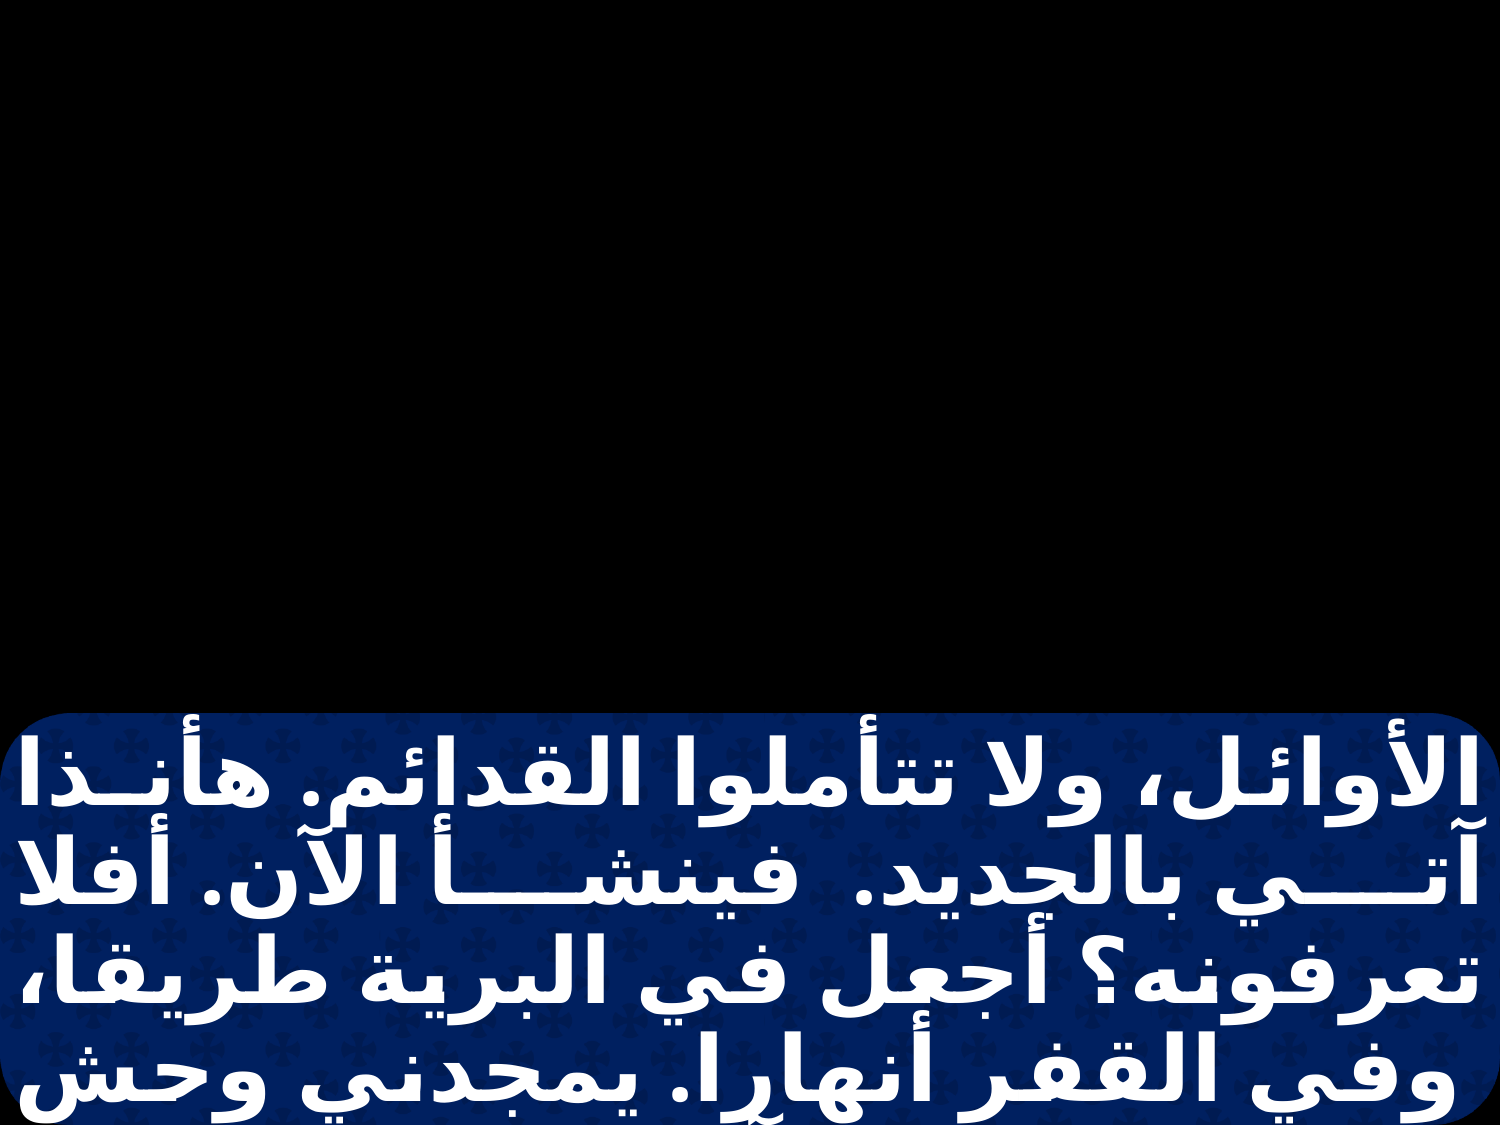

الأوائل، ولا تتأملوا القدائم. هأنـذا آتي بالجديد.  فينشأ الآن. أفلا تعرفونه؟ أجعل في البرية طريقا،  وفي القفر أنهارا. يمجدني وحش الصحراء، بنات  آوى وبنات النعام، لأني أجعل مياها في البرية،